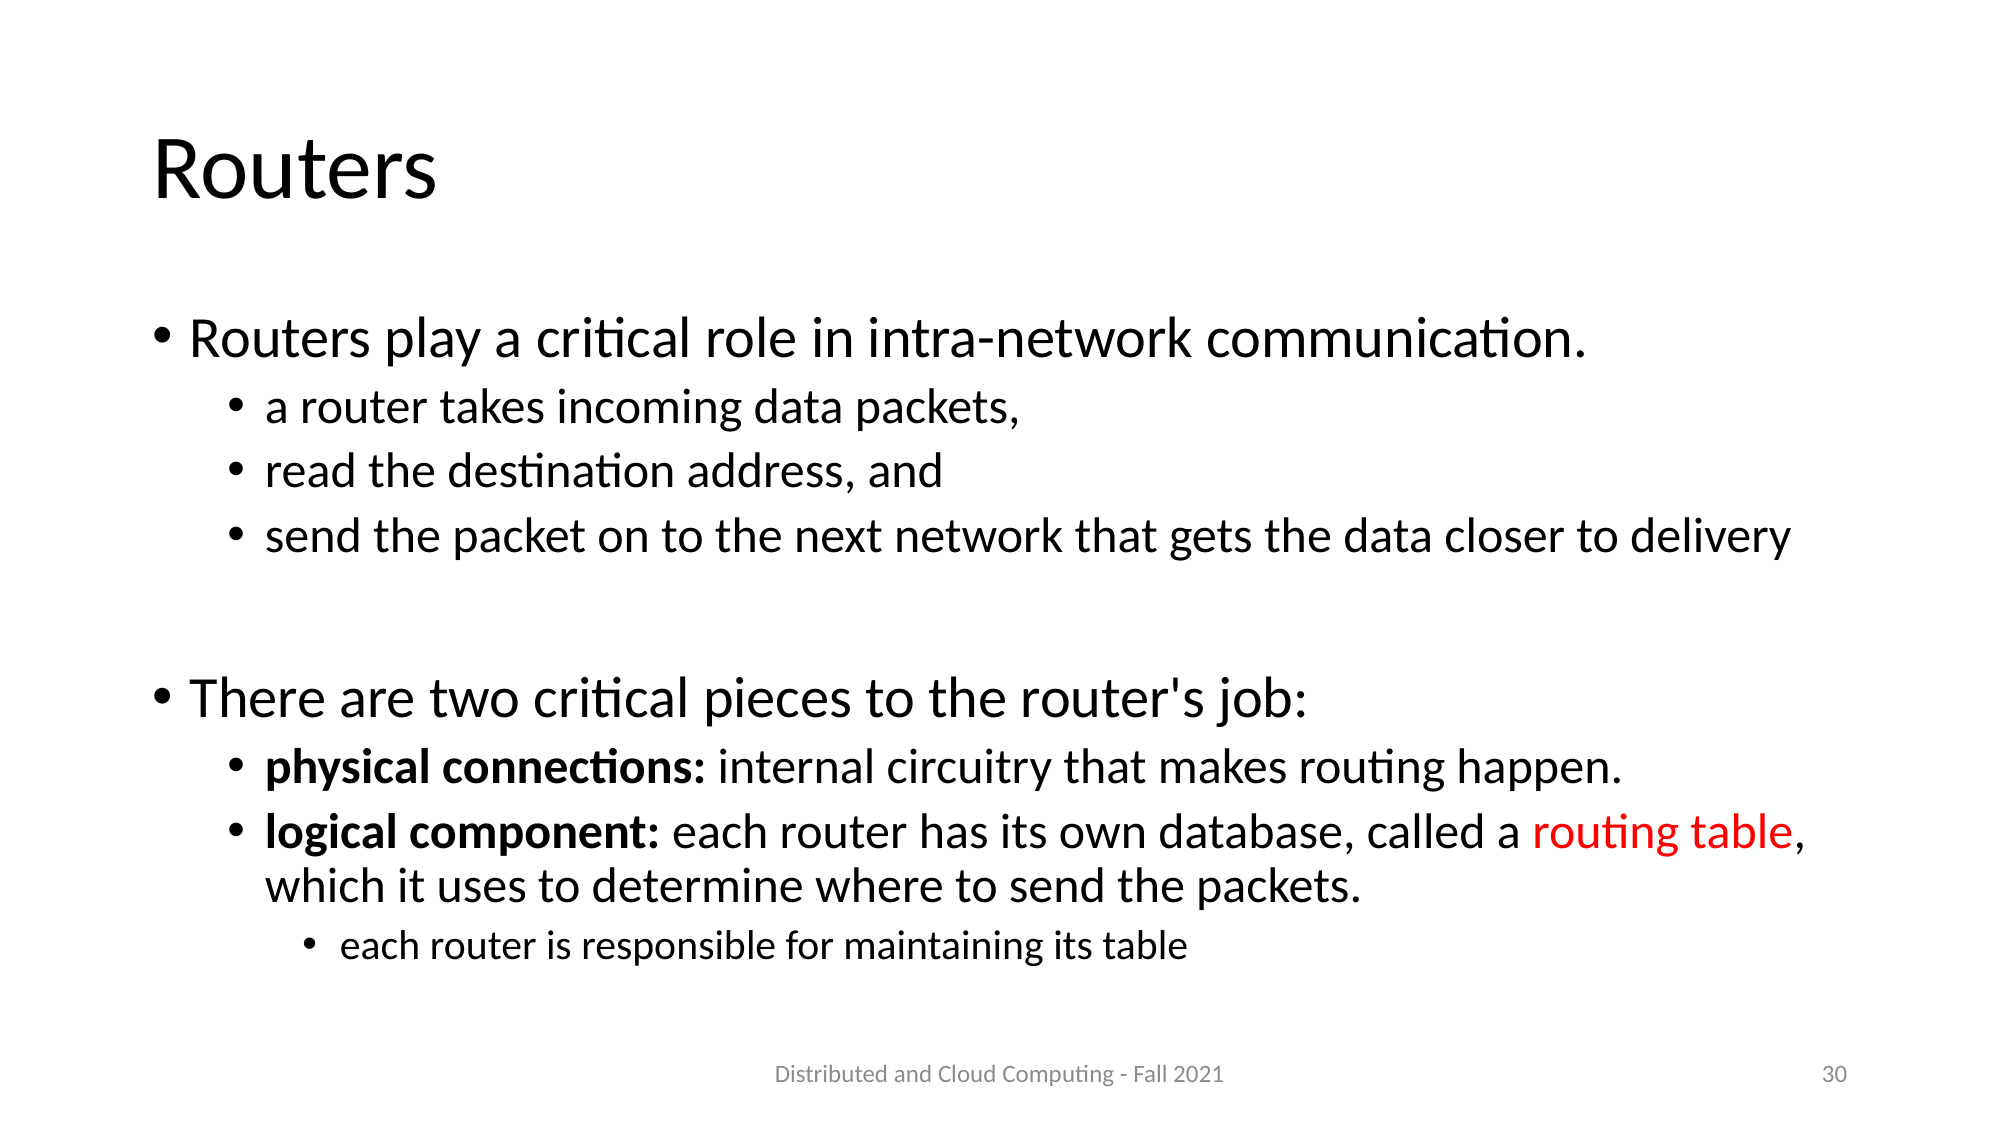

# Routers
Routers play a critical role in intra-network communication.
a router takes incoming data packets,
read the destination address, and
send the packet on to the next network that gets the data closer to delivery

There are two critical pieces to the router's job:
physical connections: internal circuitry that makes routing happen.
logical component: each router has its own database, called a routing table, which it uses to determine where to send the packets.
each router is responsible for maintaining its table

Distributed and Cloud Computing - Fall 2021
30